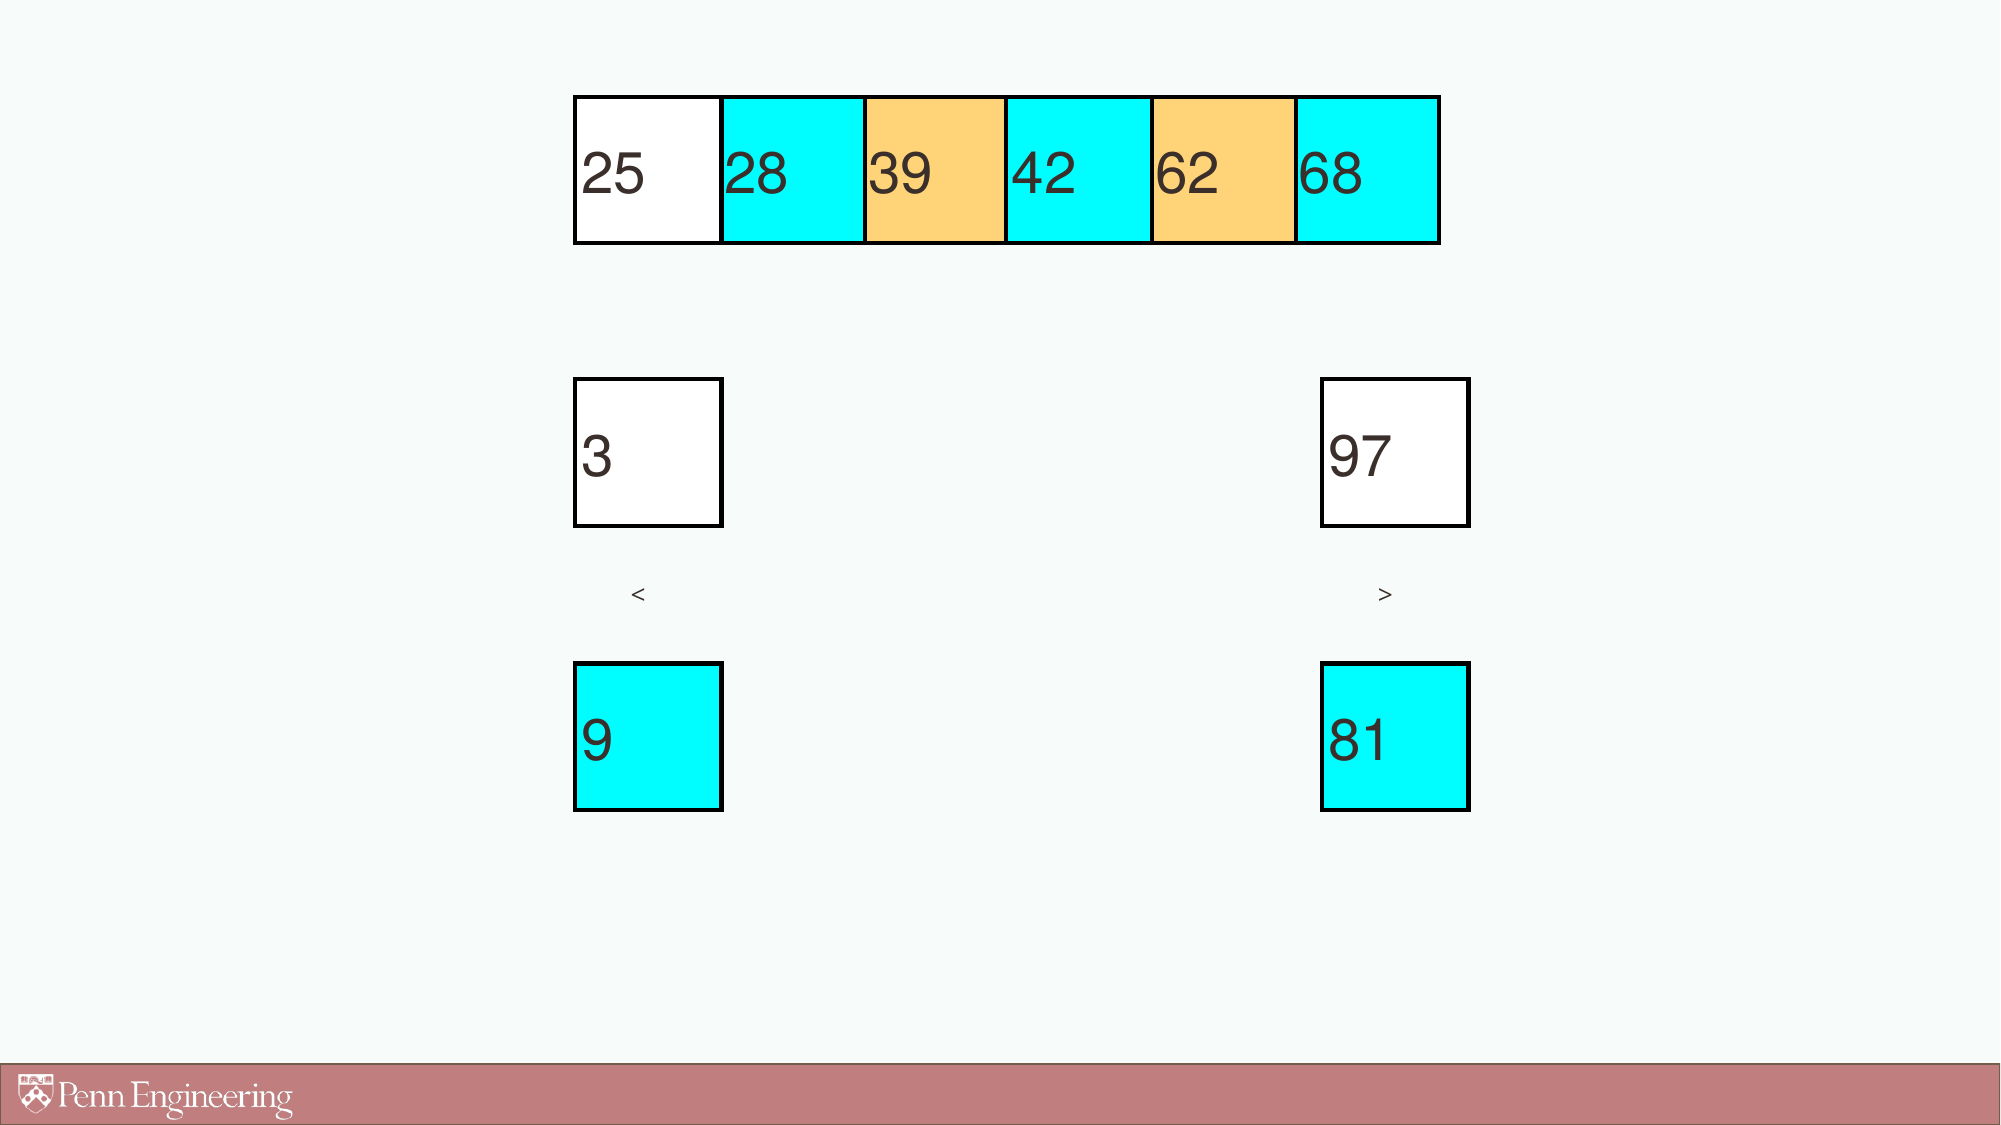

25
28
39
42
62
68
3
97
<
>
9
81